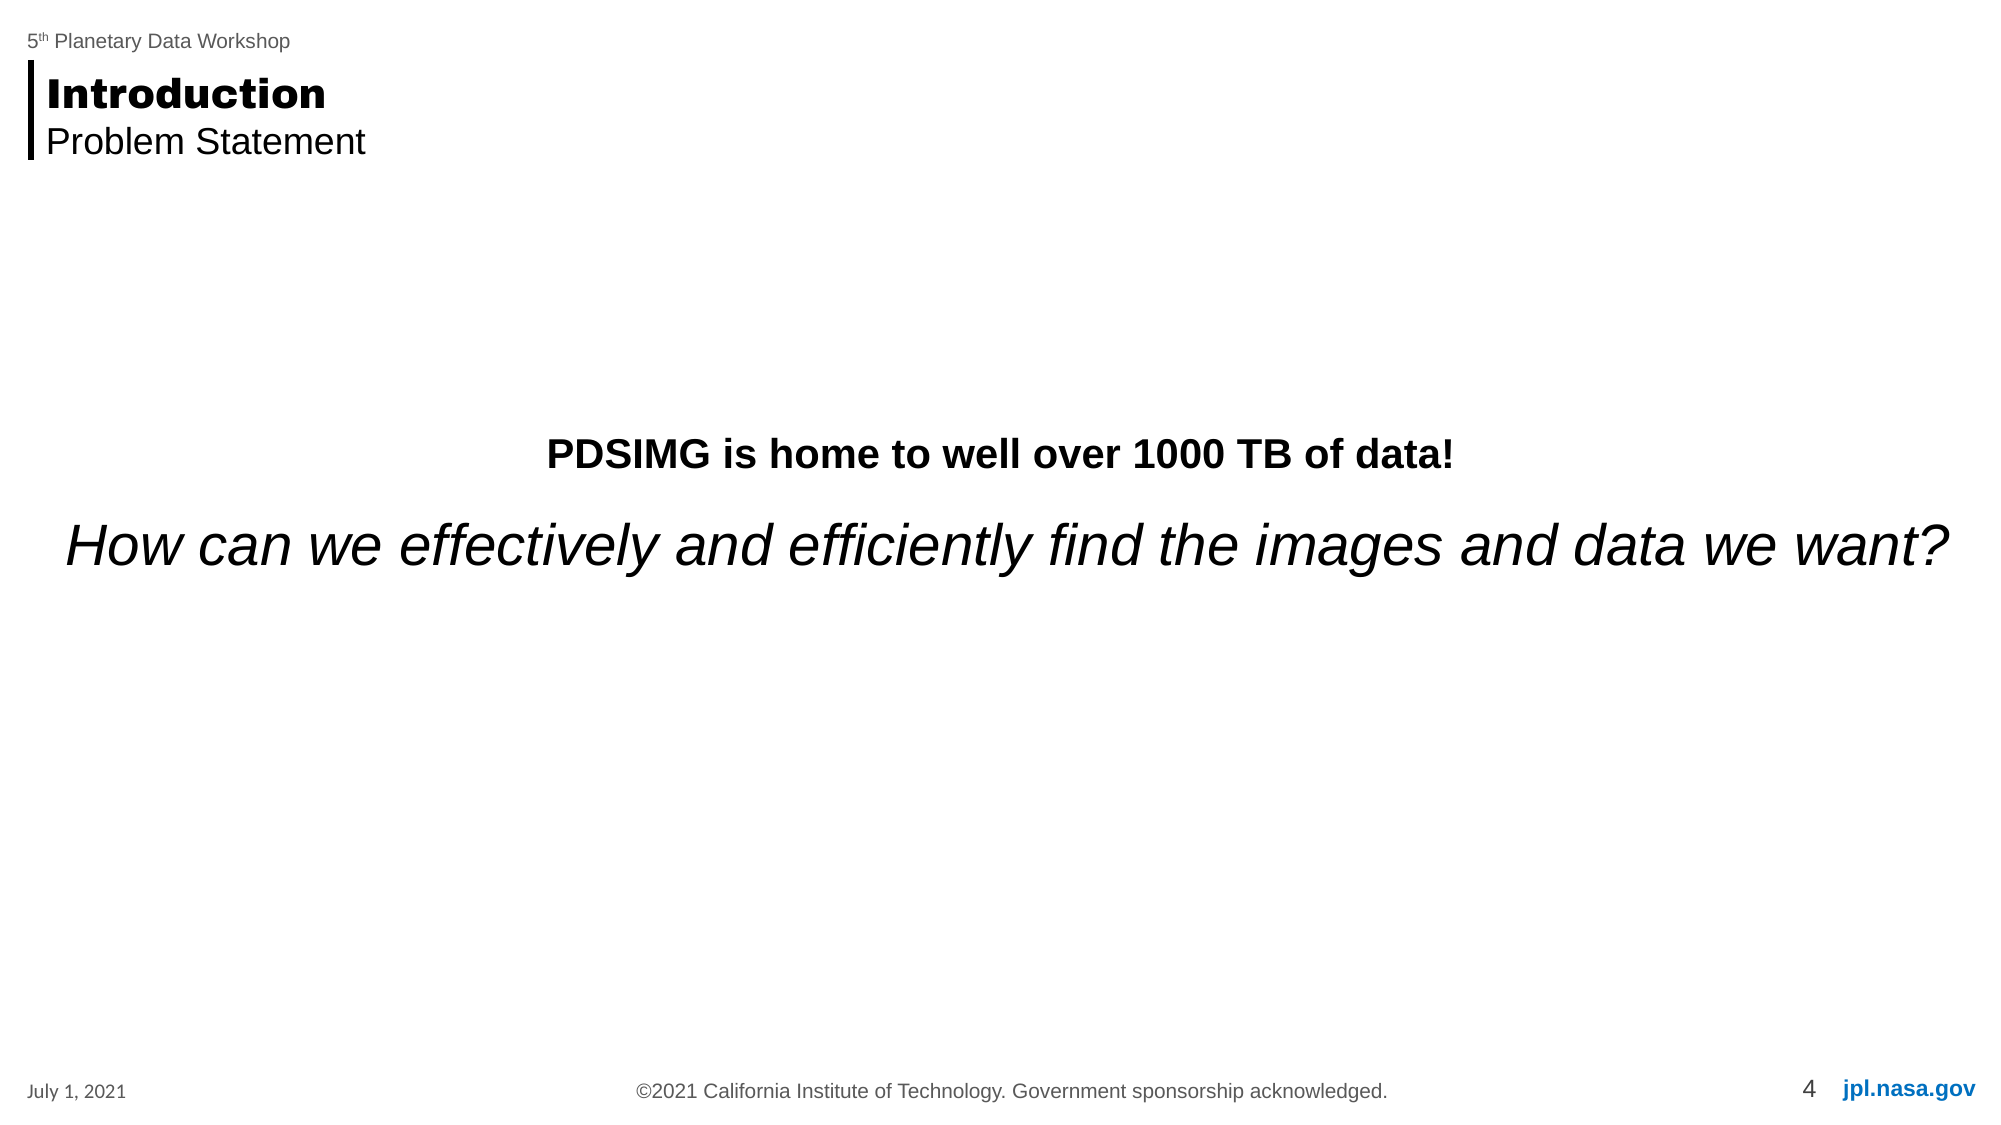

5th Planetary Data Workshop
Introduction
Problem Statement
PDSIMG is home to well over 1000 TB of data!
 How can we effectively and efficiently find the images and data we want?
4
jpl.nasa.gov
July 1, 2021
©2021 California Institute of Technology. Government sponsorship acknowledged.